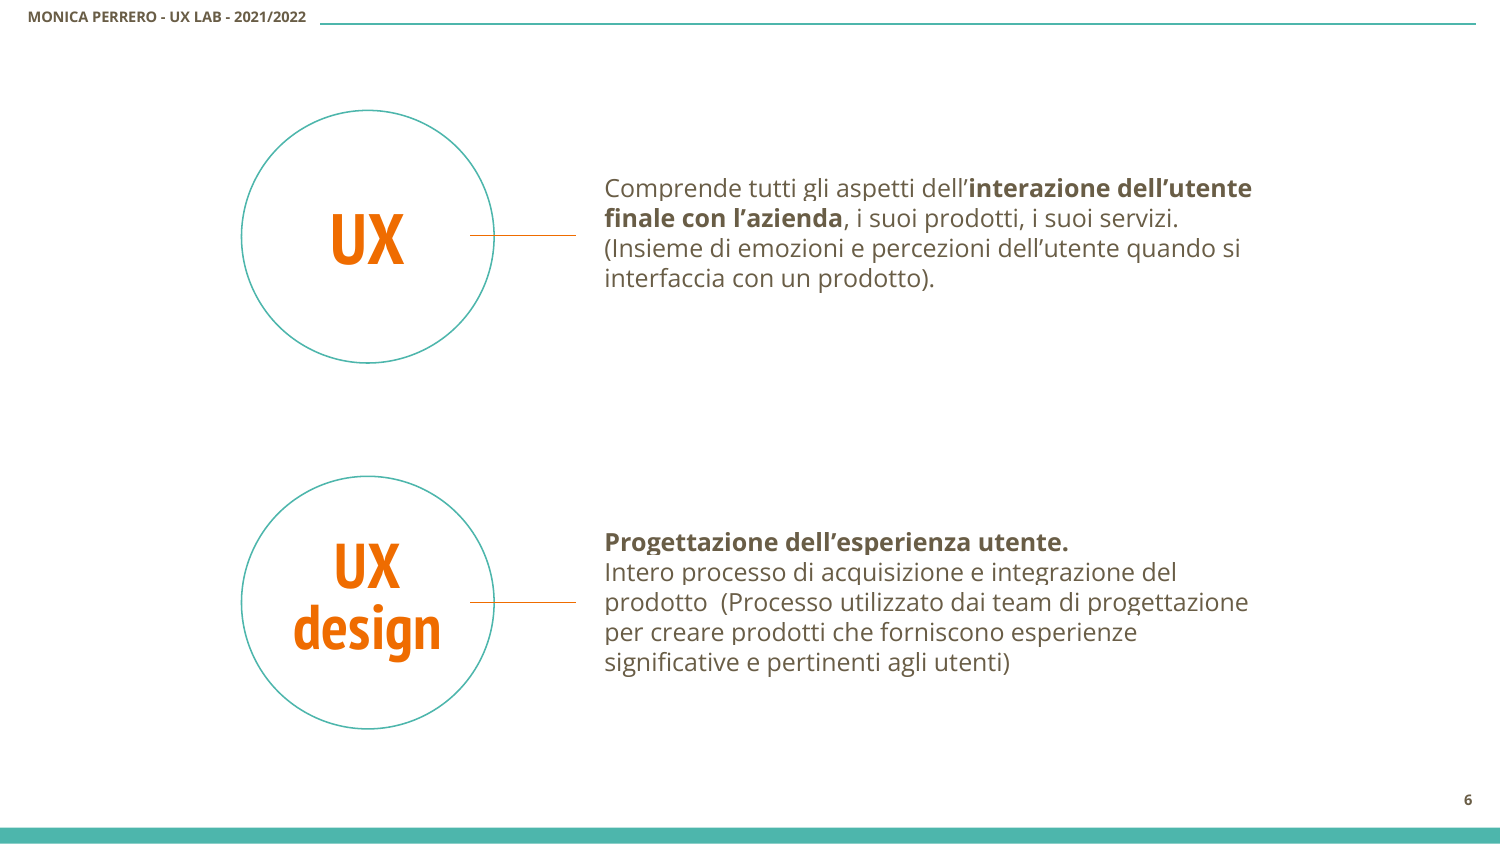

Comprende tutti gli aspetti dell’interazione dell’utente finale con l’azienda, i suoi prodotti, i suoi servizi.
(Insieme di emozioni e percezioni dell’utente quando si interfaccia con un prodotto).
# UX

UX
design
Progettazione dell’esperienza utente.
Intero processo di acquisizione e integrazione del prodotto  (Processo utilizzato dai team di progettazione per creare prodotti che forniscono esperienze significative e pertinenti agli utenti)
6